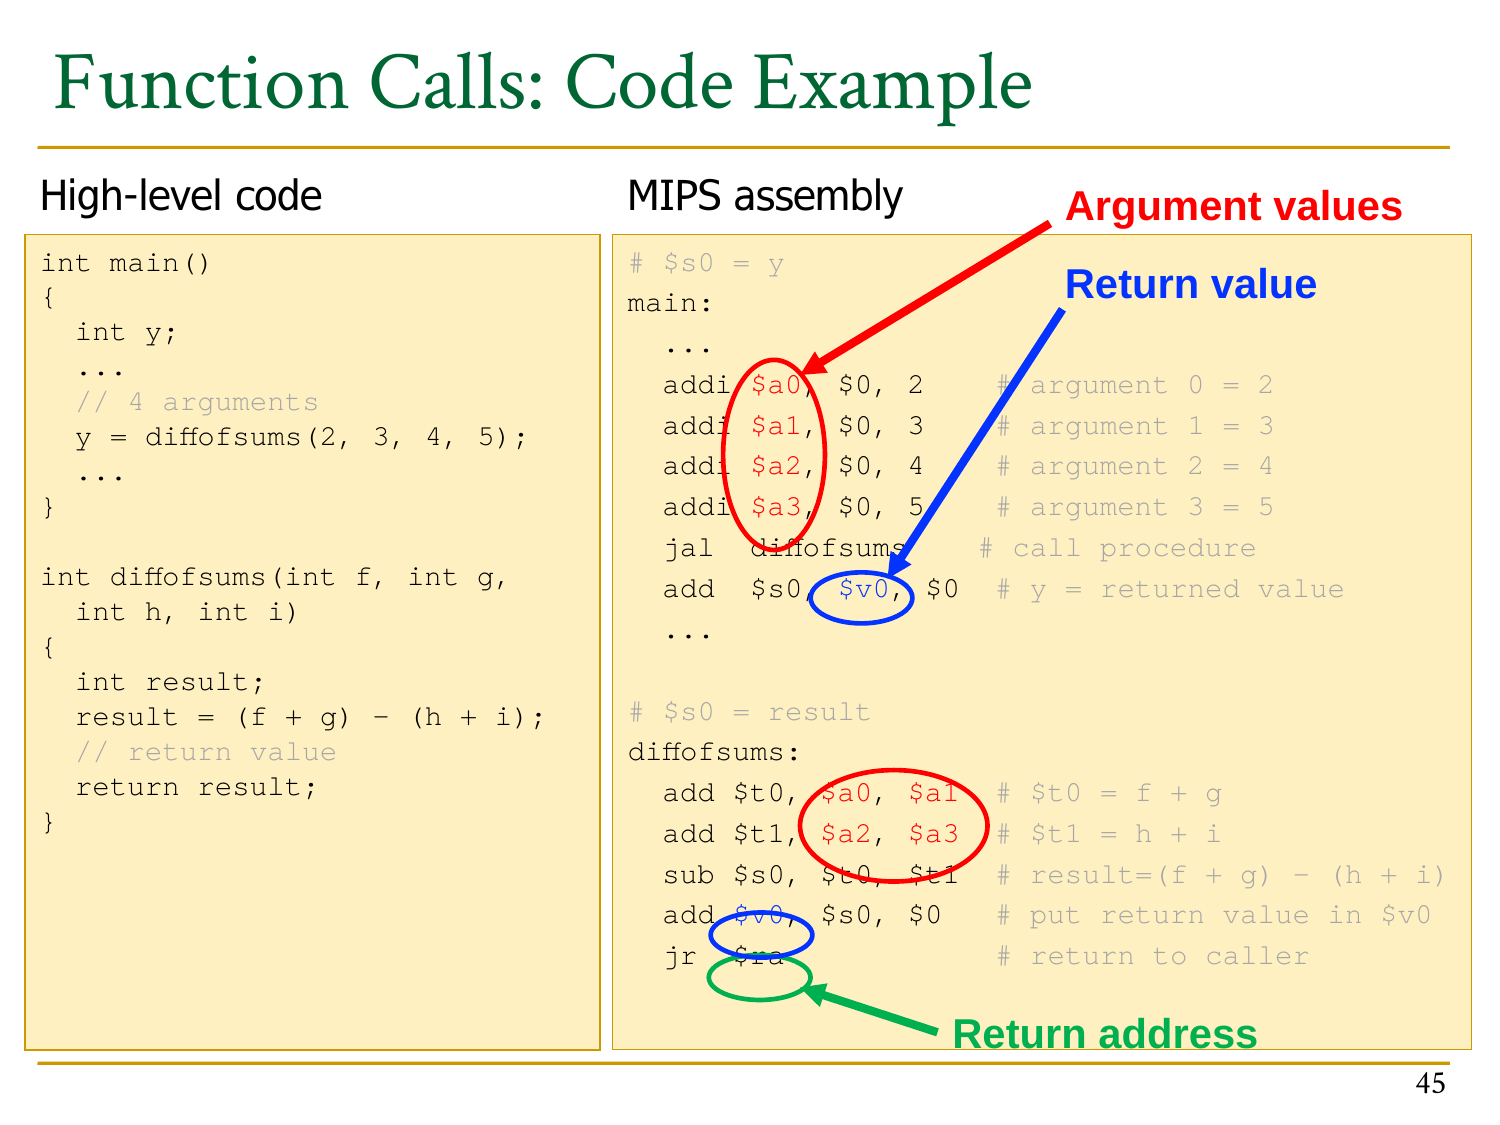

# Function Calls: Code Example
High-level code
MIPS assembly
Argument values
int main()
{
  int y;
  ...
  // 4 arguments
  y = diffofsums(2, 3, 4, 5);
  ...
}

int diffofsums(int f, int g,
  int h, int i)
{
  int result;
  result = (f + g) - (h + i);
  // return value
  return result;
}

# $s0 = y
main:
  ...
  addi $a0, $0, 2    # argument 0 = 2
  addi $a1, $0, 3    # argument 1 = 3
  addi $a2, $0, 4    # argument 2 = 4
  addi $a3, $0, 5    # argument 3 = 5
  jal  diffofsums    # call procedure
  add  $s0, $v0, $0  # y = returned value
  ...

# $s0 = result
diffofsums:
  add $t0, $a0, $a1  # $t0 = f + g
  add $t1, $a2, $a3  # $t1 = h + i
  sub $s0, $t0, $t1  # result=(f + g) - (h + i)
  add $v0, $s0, $0   # put return value in $v0
  jr  $ra            # return to caller

Return value

Return address
45